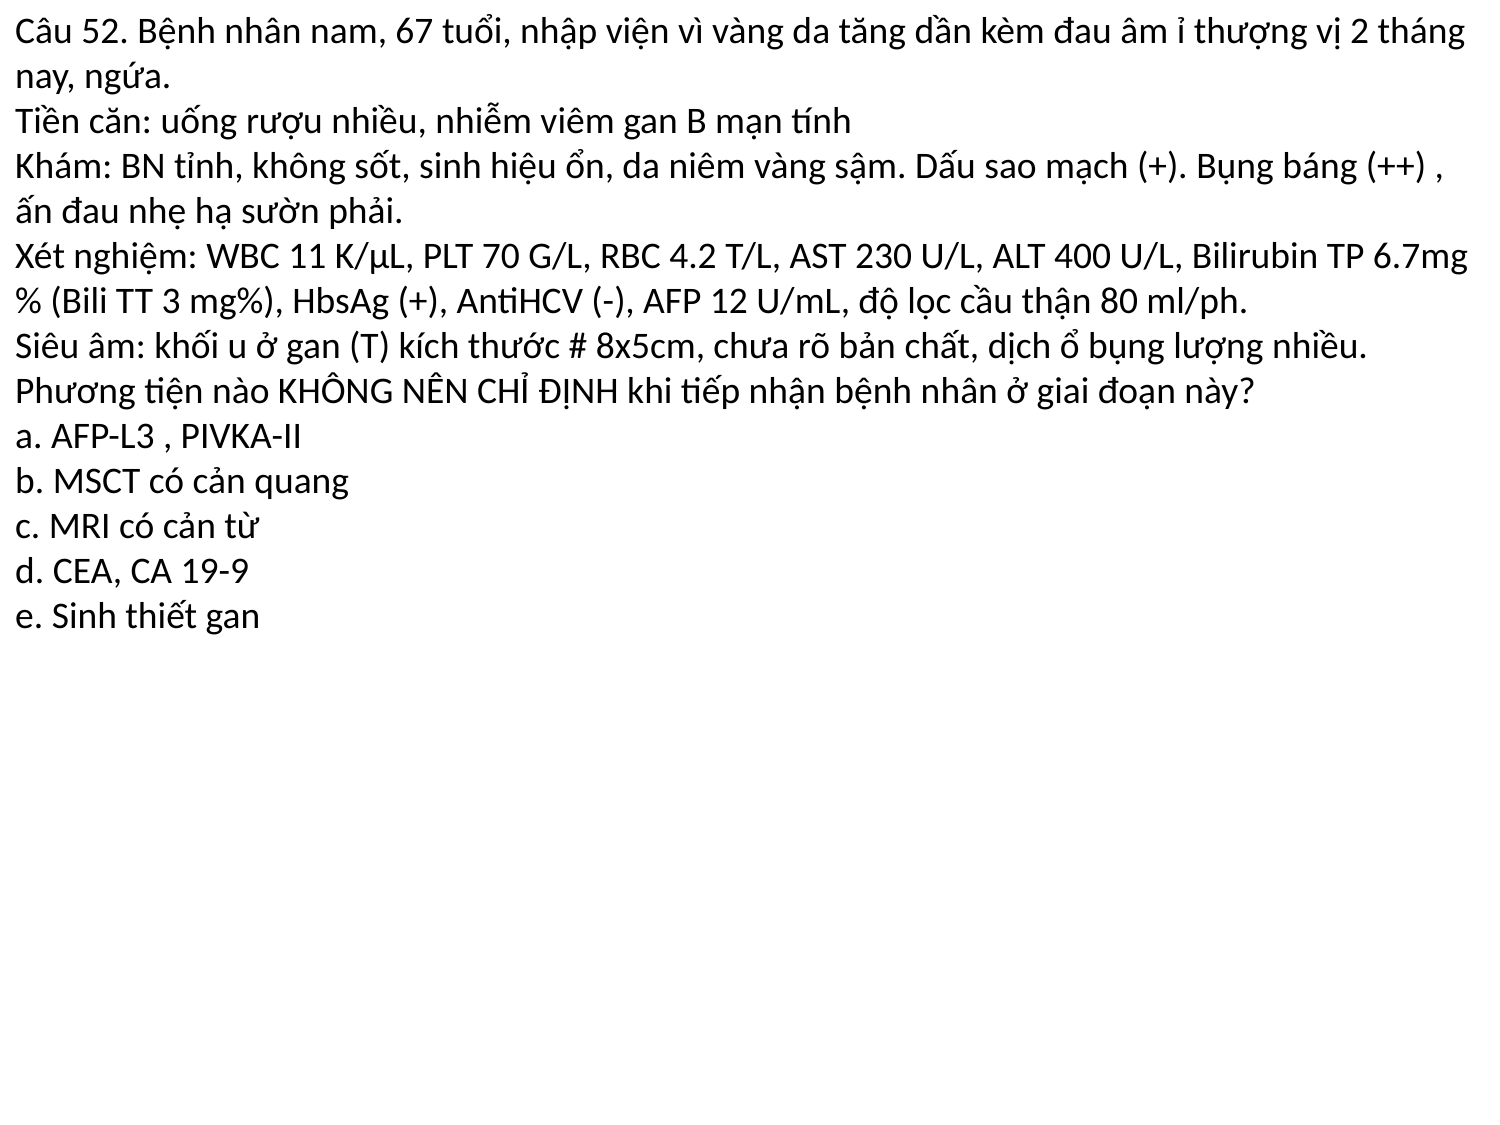

Câu 52. Bệnh nhân nam, 67 tuổi, nhập viện vì vàng da tăng dần kèm đau âm ỉ thượng vị 2 tháng nay, ngứa.
Tiền căn: uống rượu nhiều, nhiễm viêm gan B mạn tính
Khám: BN tỉnh, không sốt, sinh hiệu ổn, da niêm vàng sậm. Dấu sao mạch (+). Bụng báng (++) , ấn đau nhẹ hạ sườn phải.
Xét nghiệm: WBC 11 K/µL, PLT 70 G/L, RBC 4.2 T/L, AST 230 U/L, ALT 400 U/L, Bilirubin TP 6.7mg% (Bili TT 3 mg%), HbsAg (+), AntiHCV (-), AFP 12 U/mL, độ lọc cầu thận 80 ml/ph.
Siêu âm: khối u ở gan (T) kích thước # 8x5cm, chưa rõ bản chất, dịch ổ bụng lượng nhiều.
Phương tiện nào KHÔNG NÊN CHỈ ĐỊNH khi tiếp nhận bệnh nhân ở giai đoạn này?
a. AFP-L3 , PIVKA-II
b. MSCT có cản quang
c. MRI có cản từ
d. CEA, CA 19-9
e. Sinh thiết gan